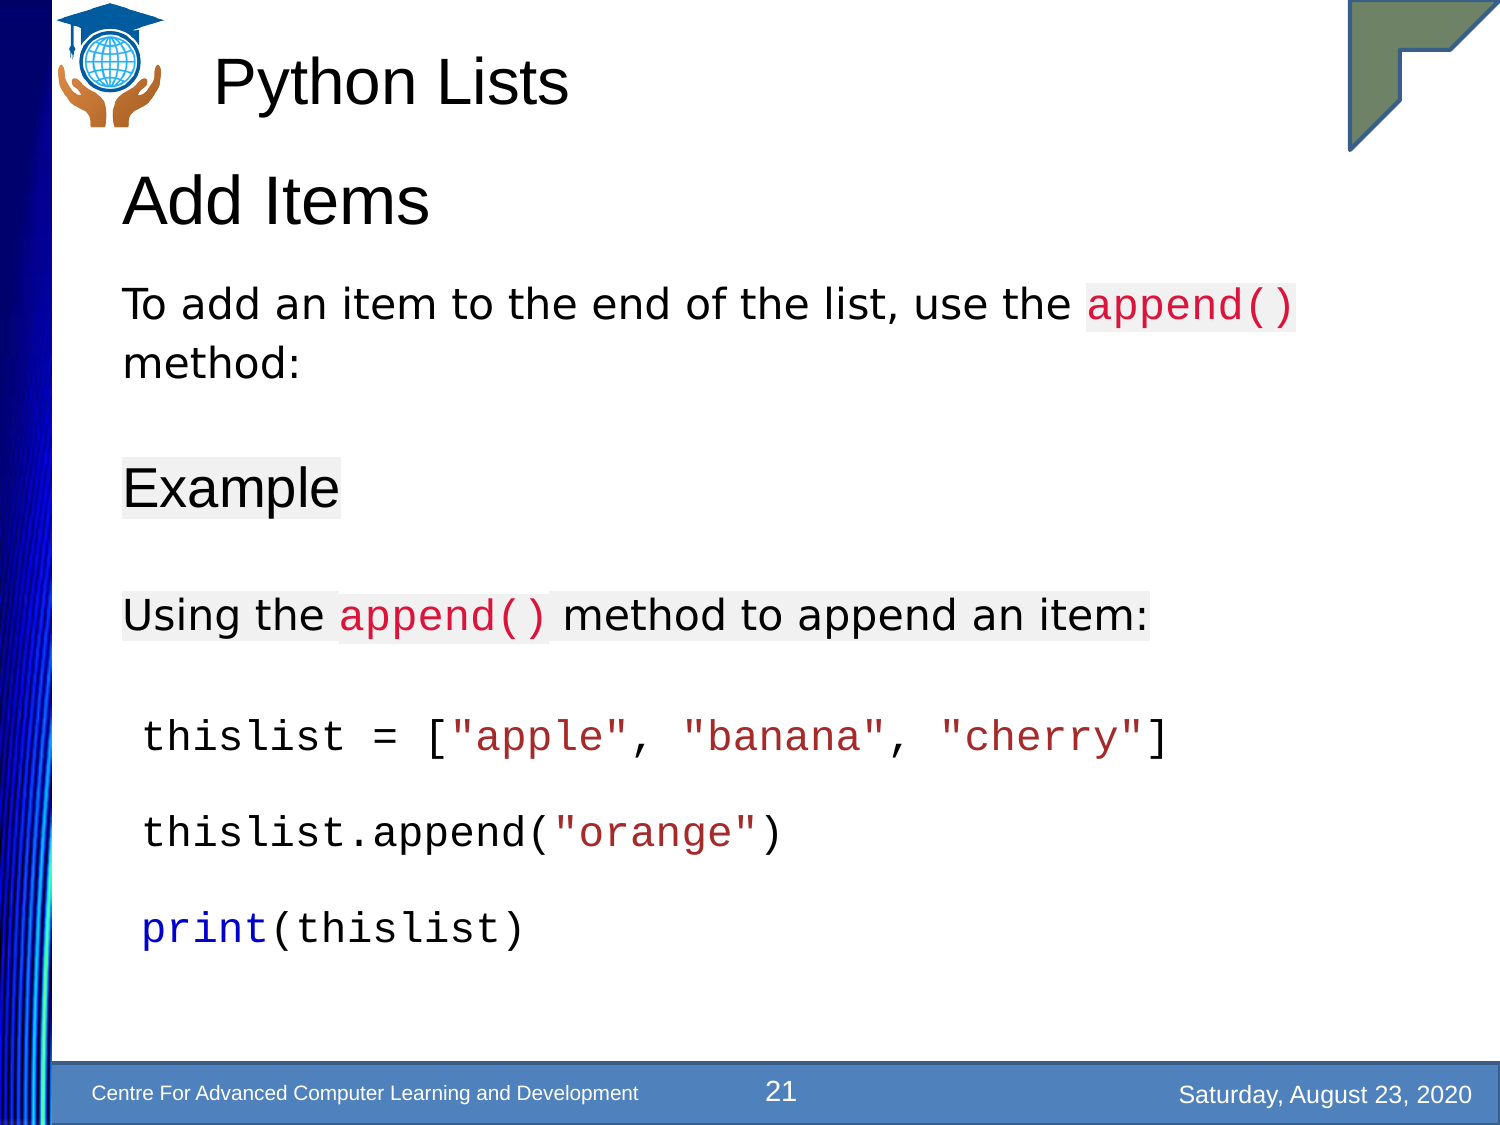

# Python Lists
Add Items
To add an item to the end of the list, use the append() method:
Example
Using the append() method to append an item:
thislist = ["apple", "banana", "cherry"]
thislist.append("orange")
print(thislist)

21
Saturday, August 23, 2020